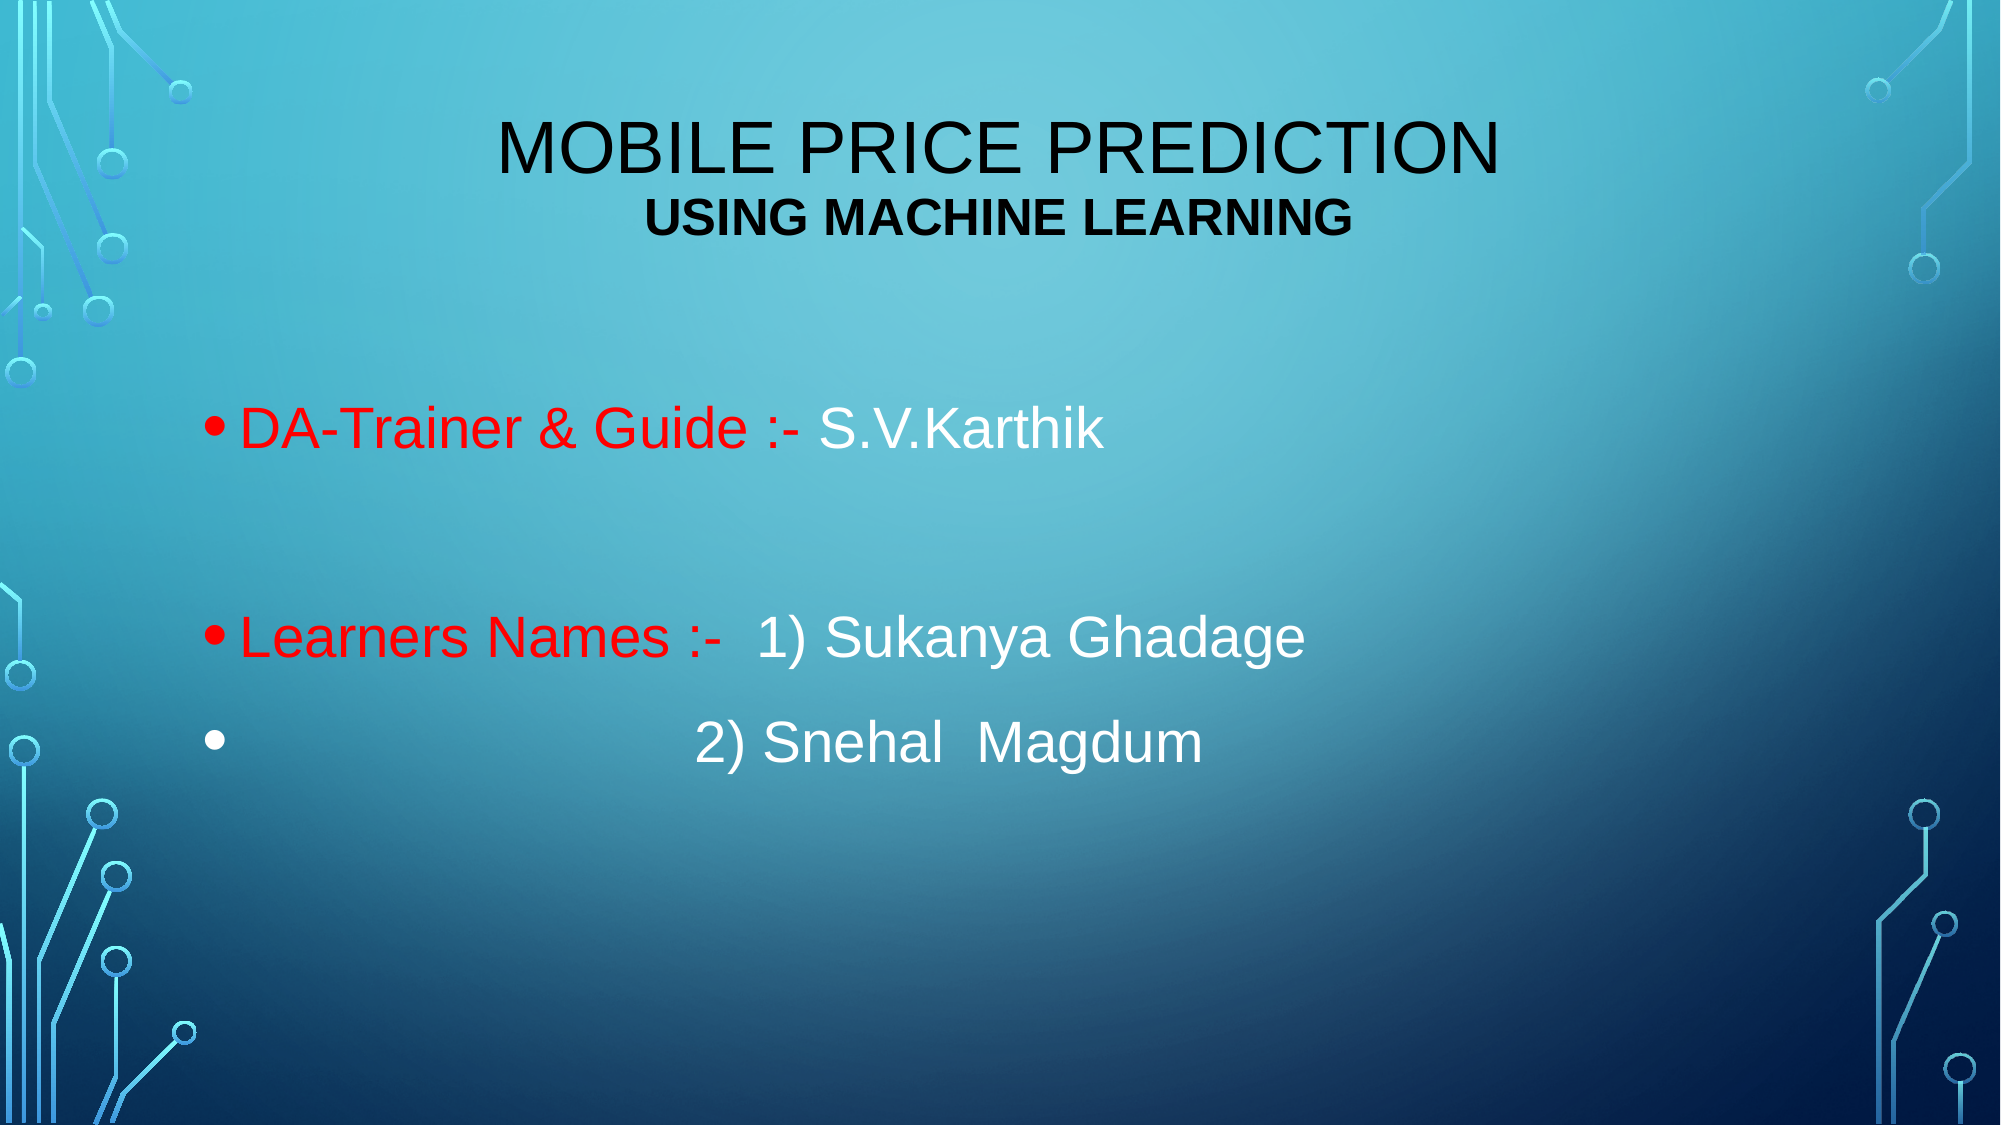

# Mobile price prediction Using Machine Learning
DA-Trainer & Guide :- S.V.Karthik

Learners Names :-  1) Sukanya Ghadage
                            2) Snehal  Magdum